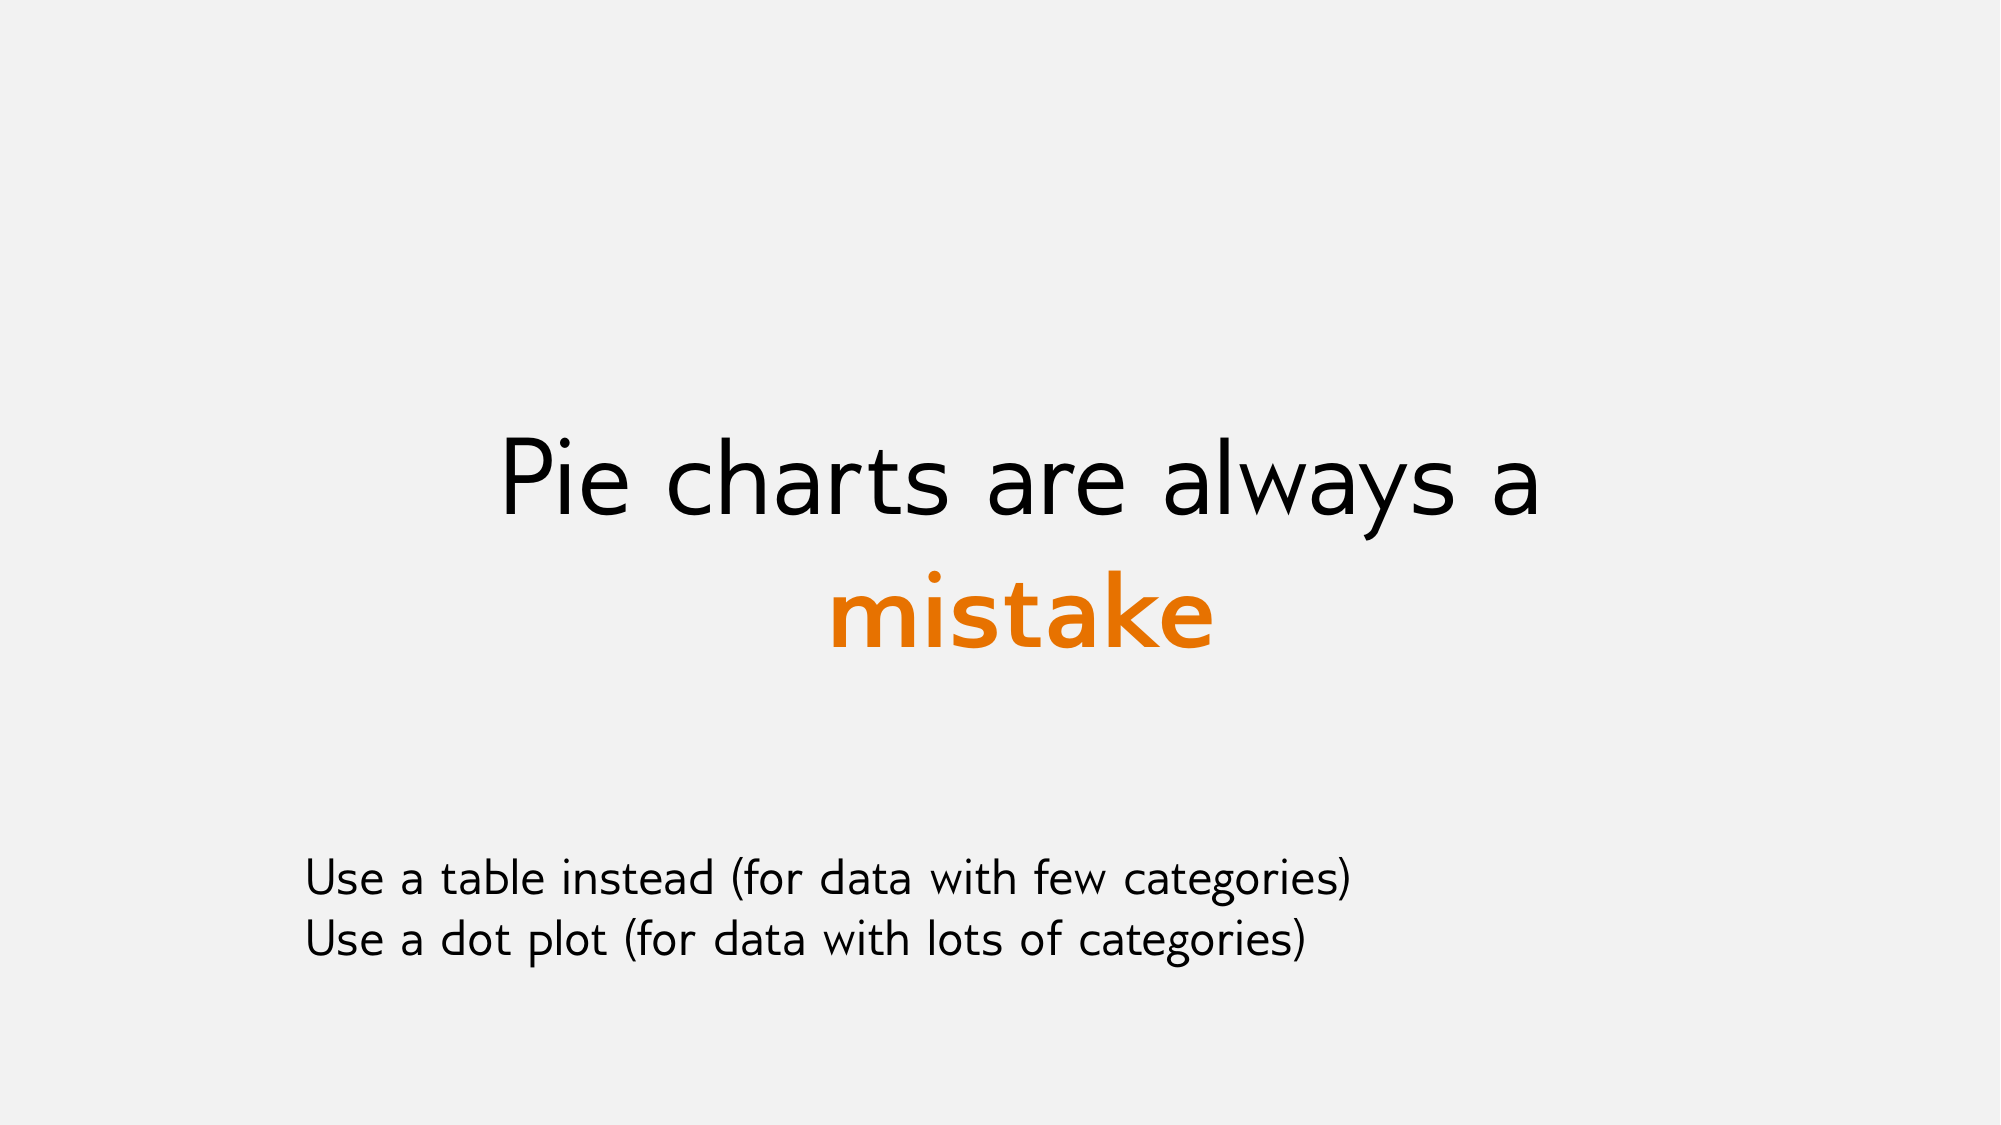

Pie charts are always a mistake
Use a table instead (for data with few categories)
Use a dot plot (for data with lots of categories)